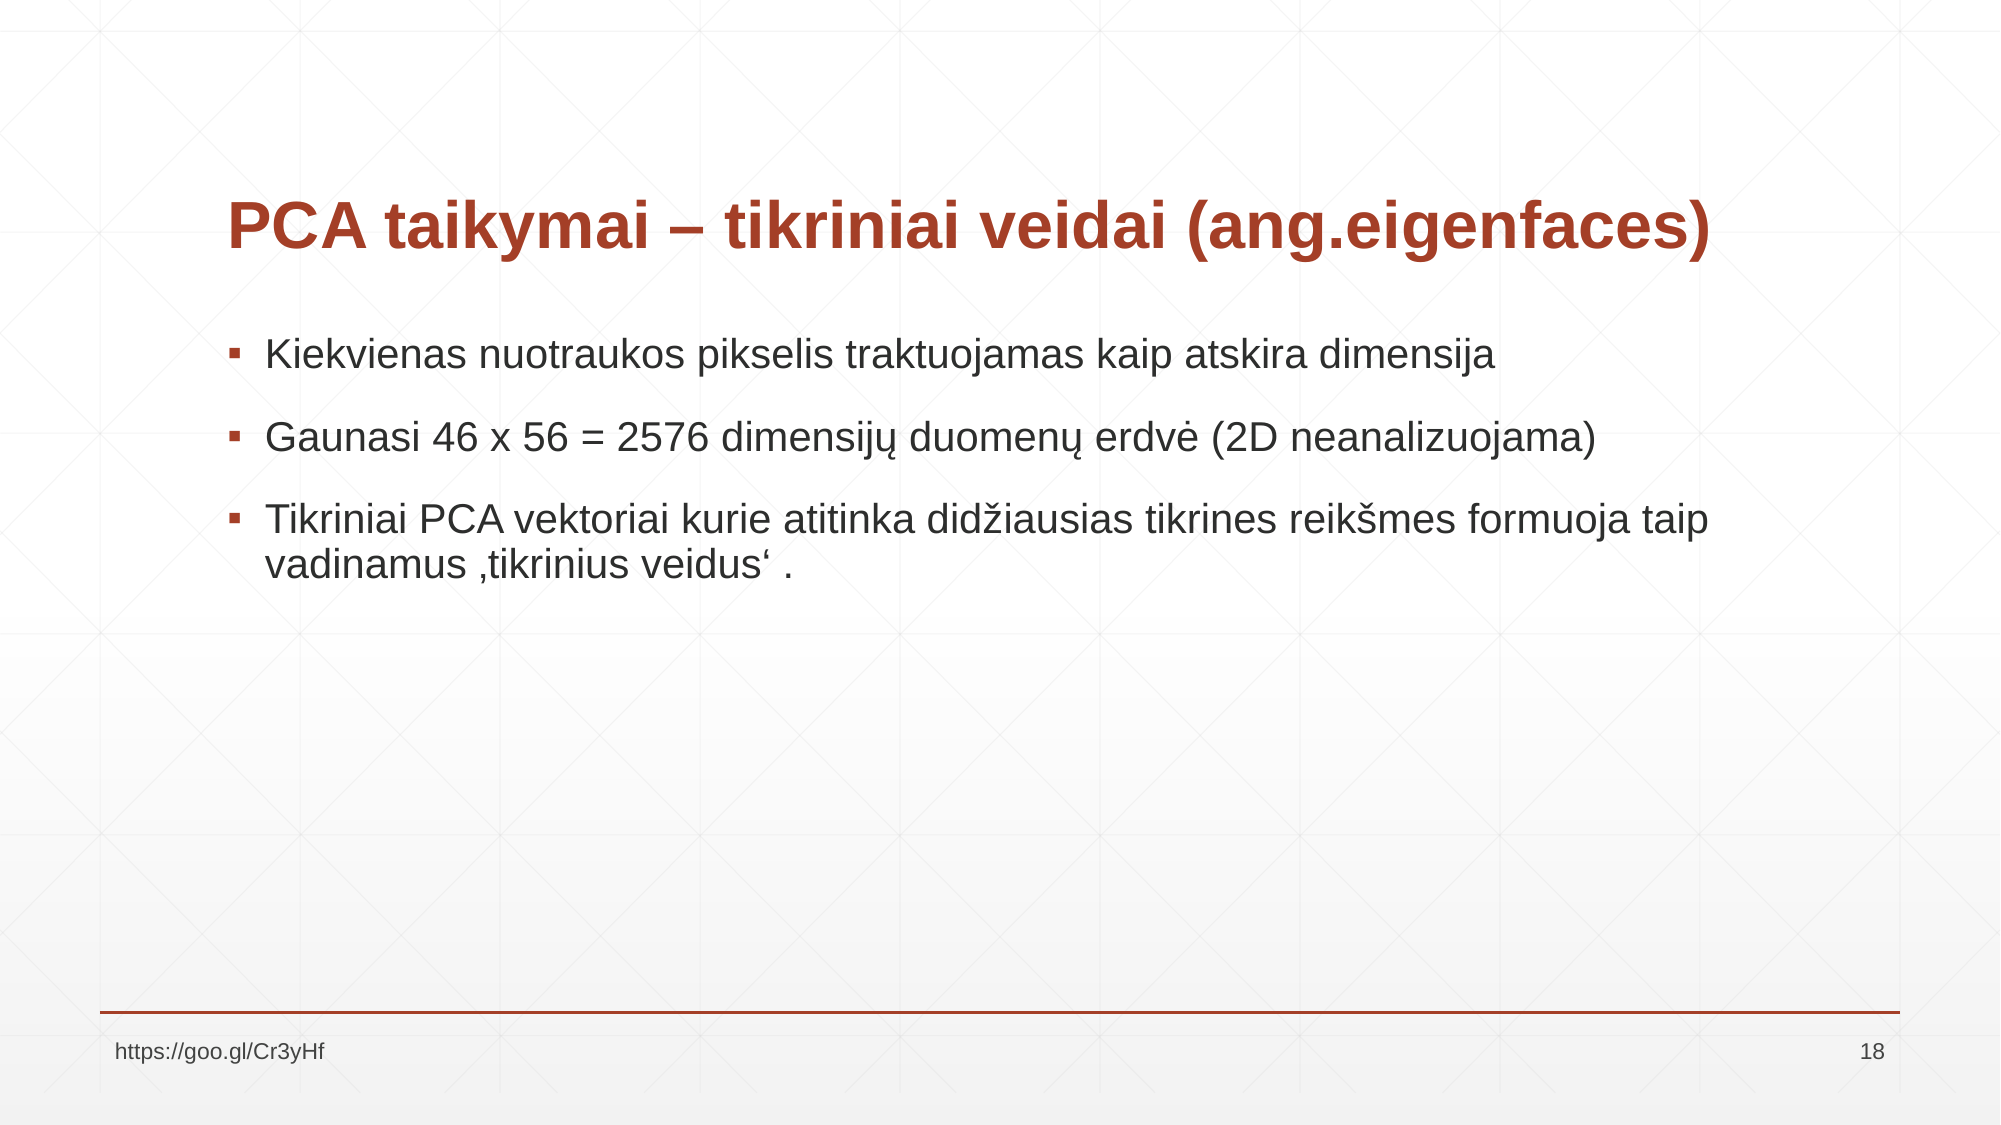

# PCA taikymai – tikriniai veidai (ang.eigenfaces)
Kiekvienas nuotraukos pikselis traktuojamas kaip atskira dimensija
Gaunasi 46 x 56 = 2576 dimensijų duomenų erdvė (2D neanalizuojama)
Tikriniai PCA vektoriai kurie atitinka didžiausias tikrines reikšmes formuoja taip vadinamus ‚tikrinius veidus‘ .
https://goo.gl/Cr3yHf
18